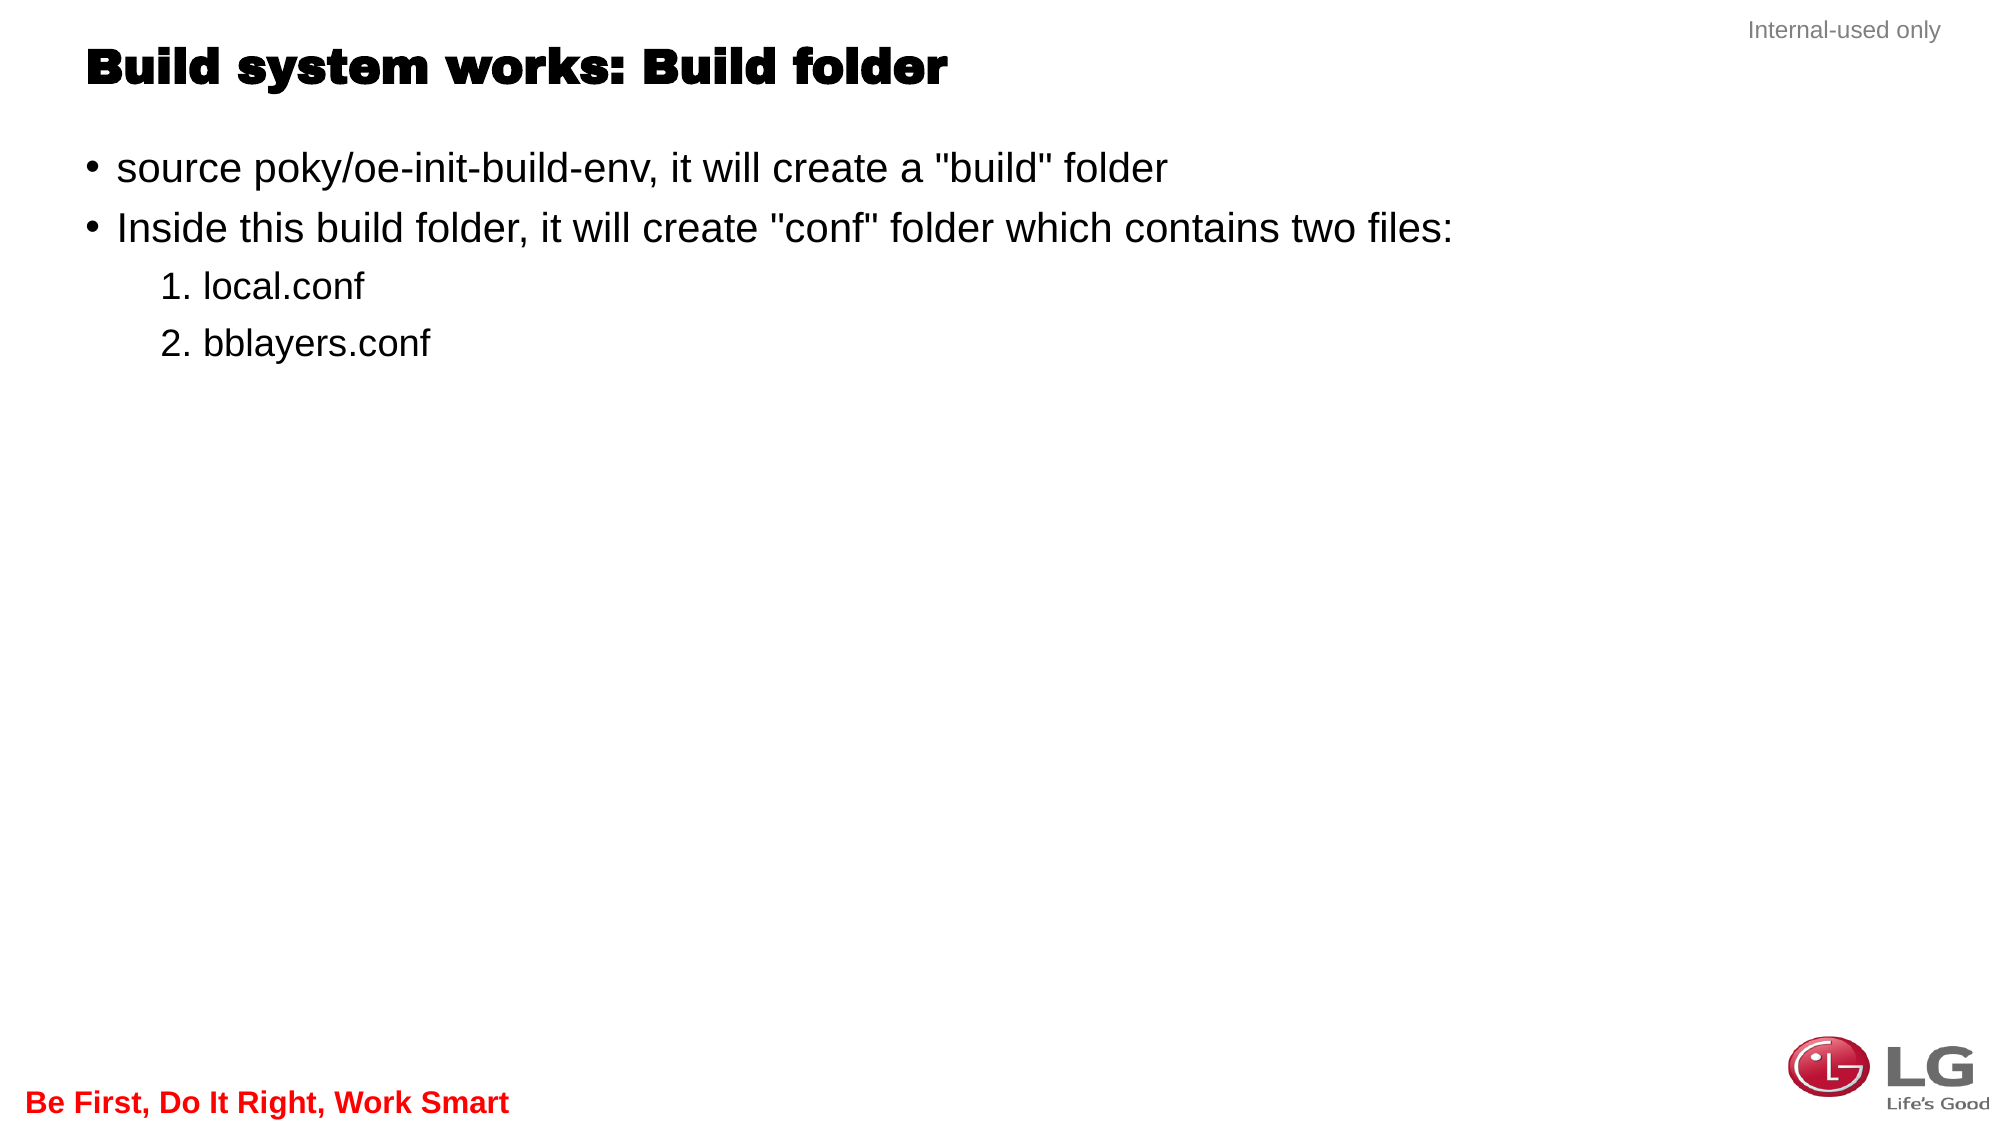

# Build system works: Build folder
source poky/oe-init-build-env, it will create a "build" folder
Inside this build folder, it will create "conf" folder which contains two files:
1. local.conf
2. bblayers.conf